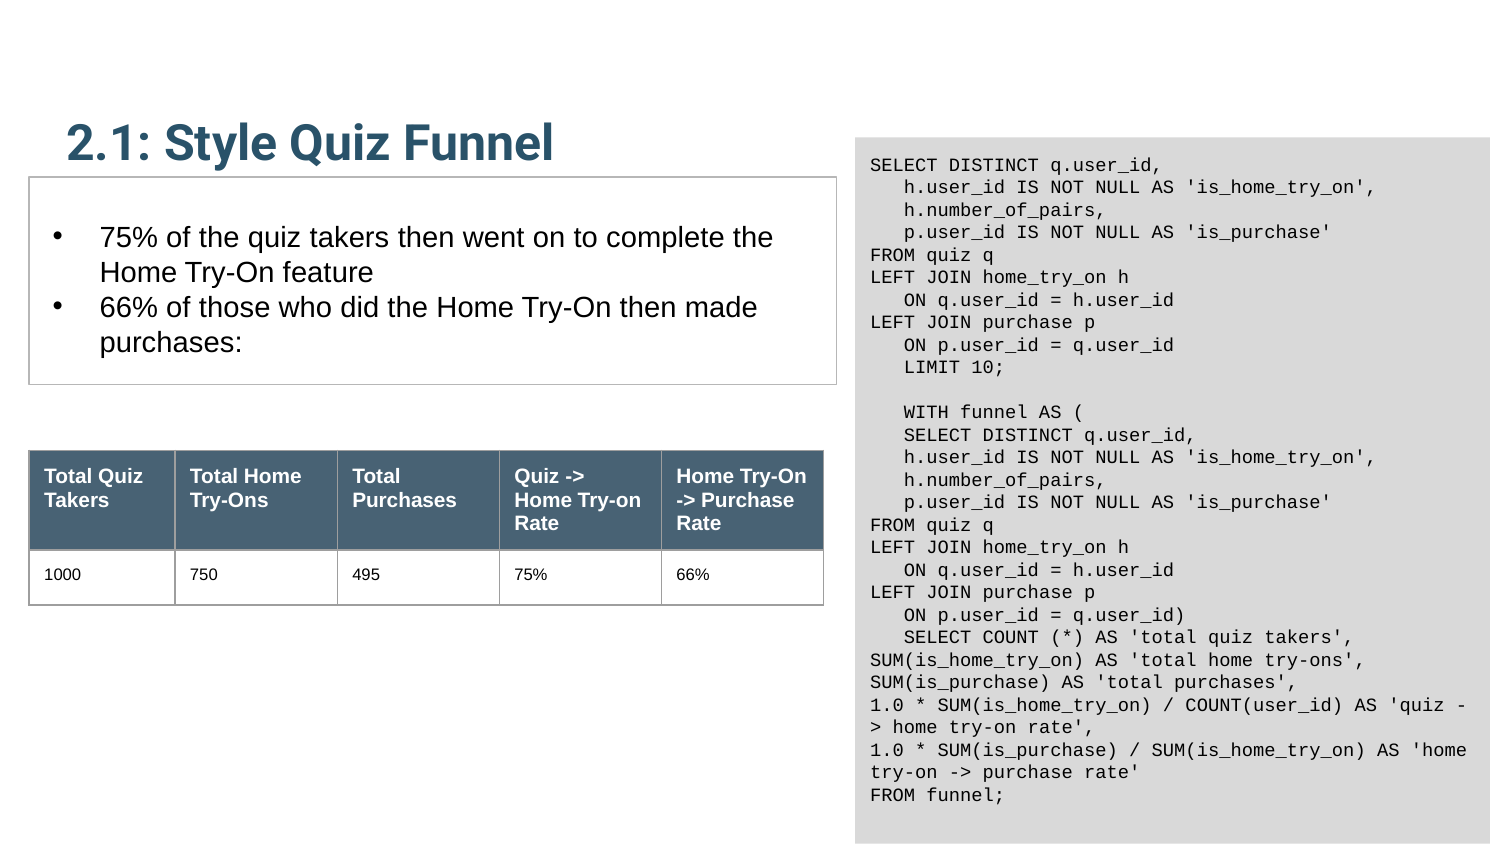

2.1: Style Quiz Funnel
SELECT DISTINCT q.user_id,
   h.user_id IS NOT NULL AS 'is_home_try_on',
   h.number_of_pairs,
   p.user_id IS NOT NULL AS 'is_purchase'
FROM quiz q
LEFT JOIN home_try_on h
   ON q.user_id = h.user_id
LEFT JOIN purchase p
   ON p.user_id = q.user_id
   LIMIT 10;

   WITH funnel AS (
   SELECT DISTINCT q.user_id,
   h.user_id IS NOT NULL AS 'is_home_try_on',
   h.number_of_pairs,
   p.user_id IS NOT NULL AS 'is_purchase'
FROM quiz q
LEFT JOIN home_try_on h
   ON q.user_id = h.user_id
LEFT JOIN purchase p
   ON p.user_id = q.user_id)
   SELECT COUNT (*) AS 'total quiz takers',
SUM(is_home_try_on) AS 'total home try-ons',
SUM(is_purchase) AS 'total purchases',
1.0 * SUM(is_home_try_on) / COUNT(user_id) AS 'quiz -> home try-on rate',
1.0 * SUM(is_purchase) / SUM(is_home_try_on) AS 'home try-on -> purchase rate'
FROM funnel;

75% of the quiz takers then went on to complete the Home Try-On feature
66% of those who did the Home Try-On then made purchases:

| Total Quiz Takers | Total Home Try-Ons | Total Purchases | Quiz -> Home Try-on Rate | Home Try-On -> Purchase Rate |
| --- | --- | --- | --- | --- |
| 1000 | 750 | 495 | 75% | 66% |